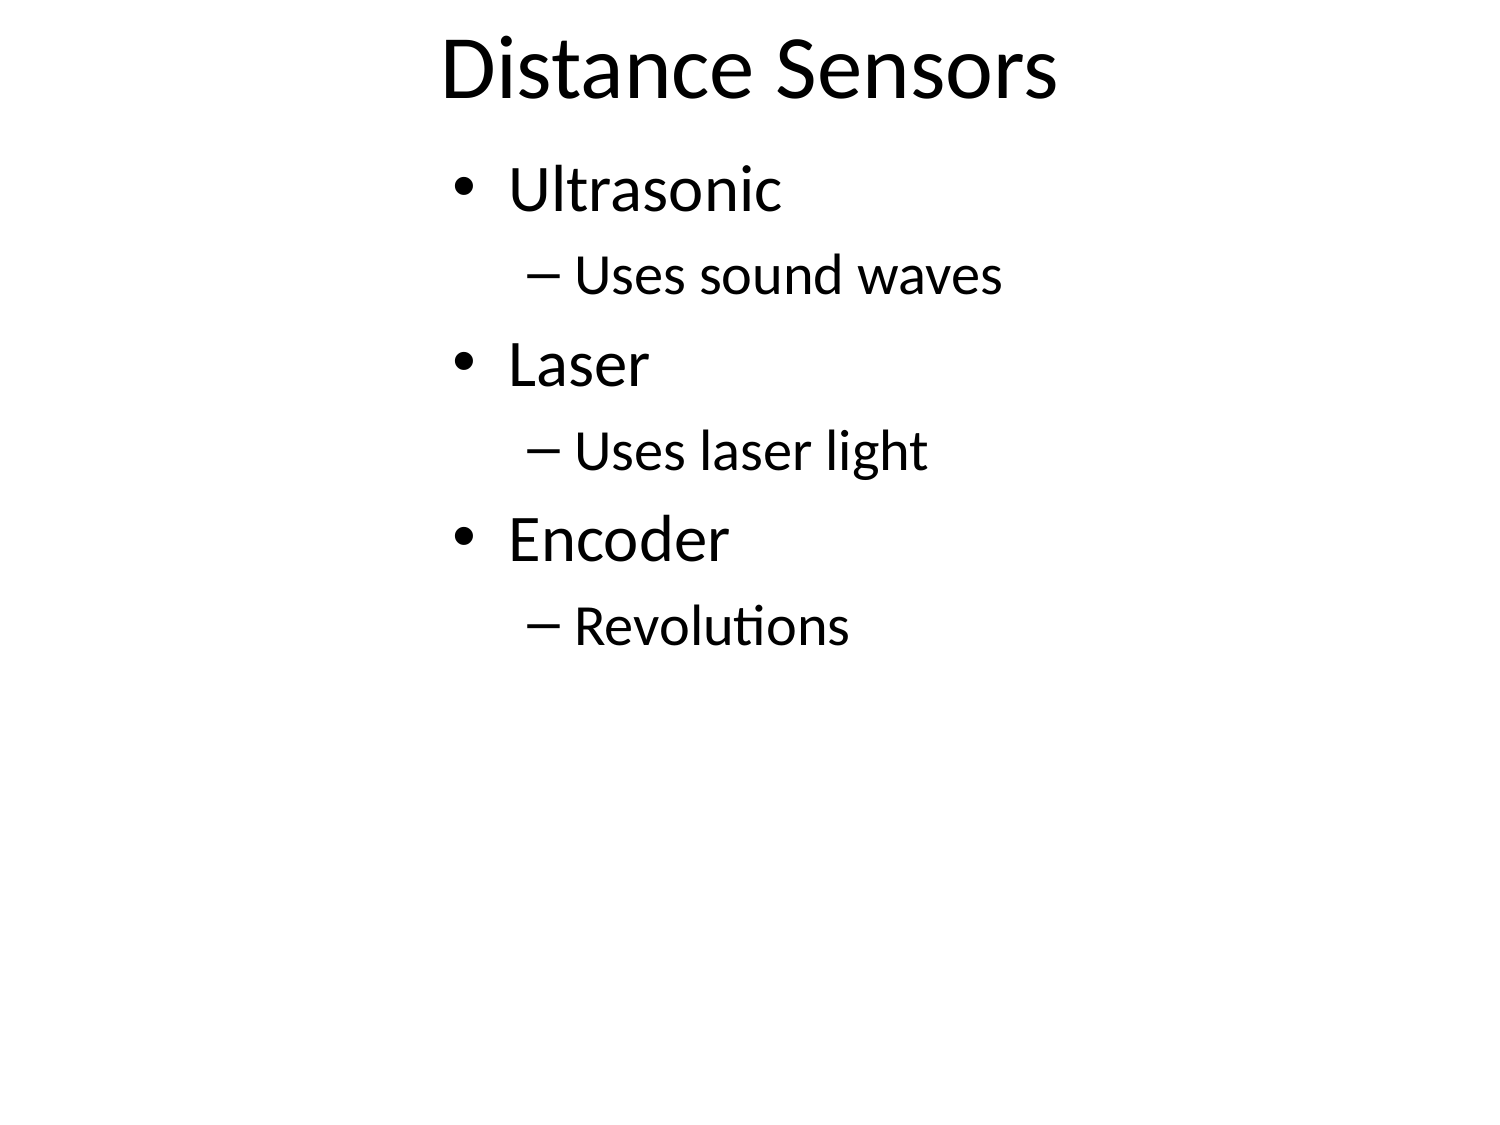

# Distance Sensors
Ultrasonic
Uses sound waves
Laser
Uses laser light
Encoder
Revolutions